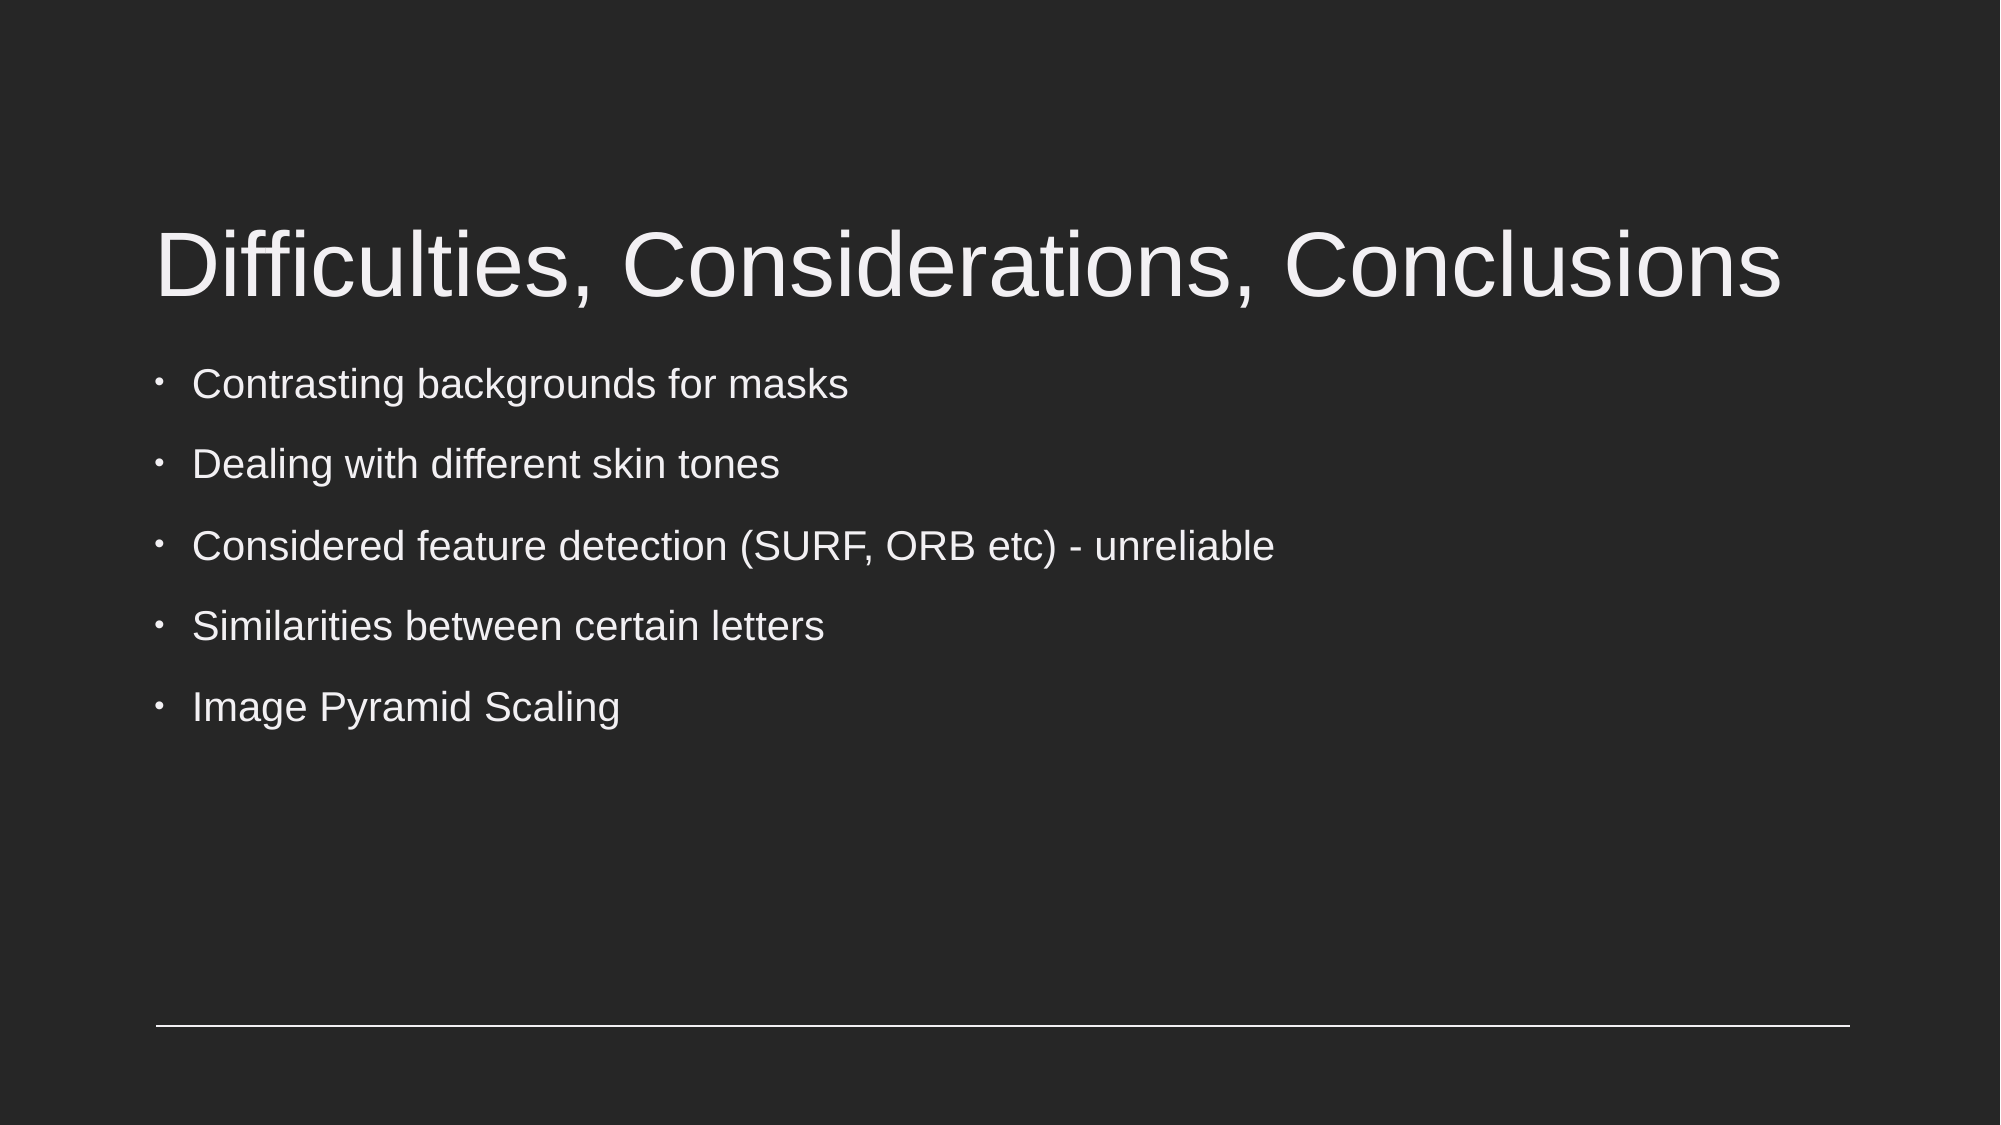

# Difficulties, Considerations, Conclusions
Contrasting backgrounds for masks
Dealing with different skin tones
Considered feature detection (SURF, ORB etc) - unreliable
Similarities between certain letters
Image Pyramid Scaling